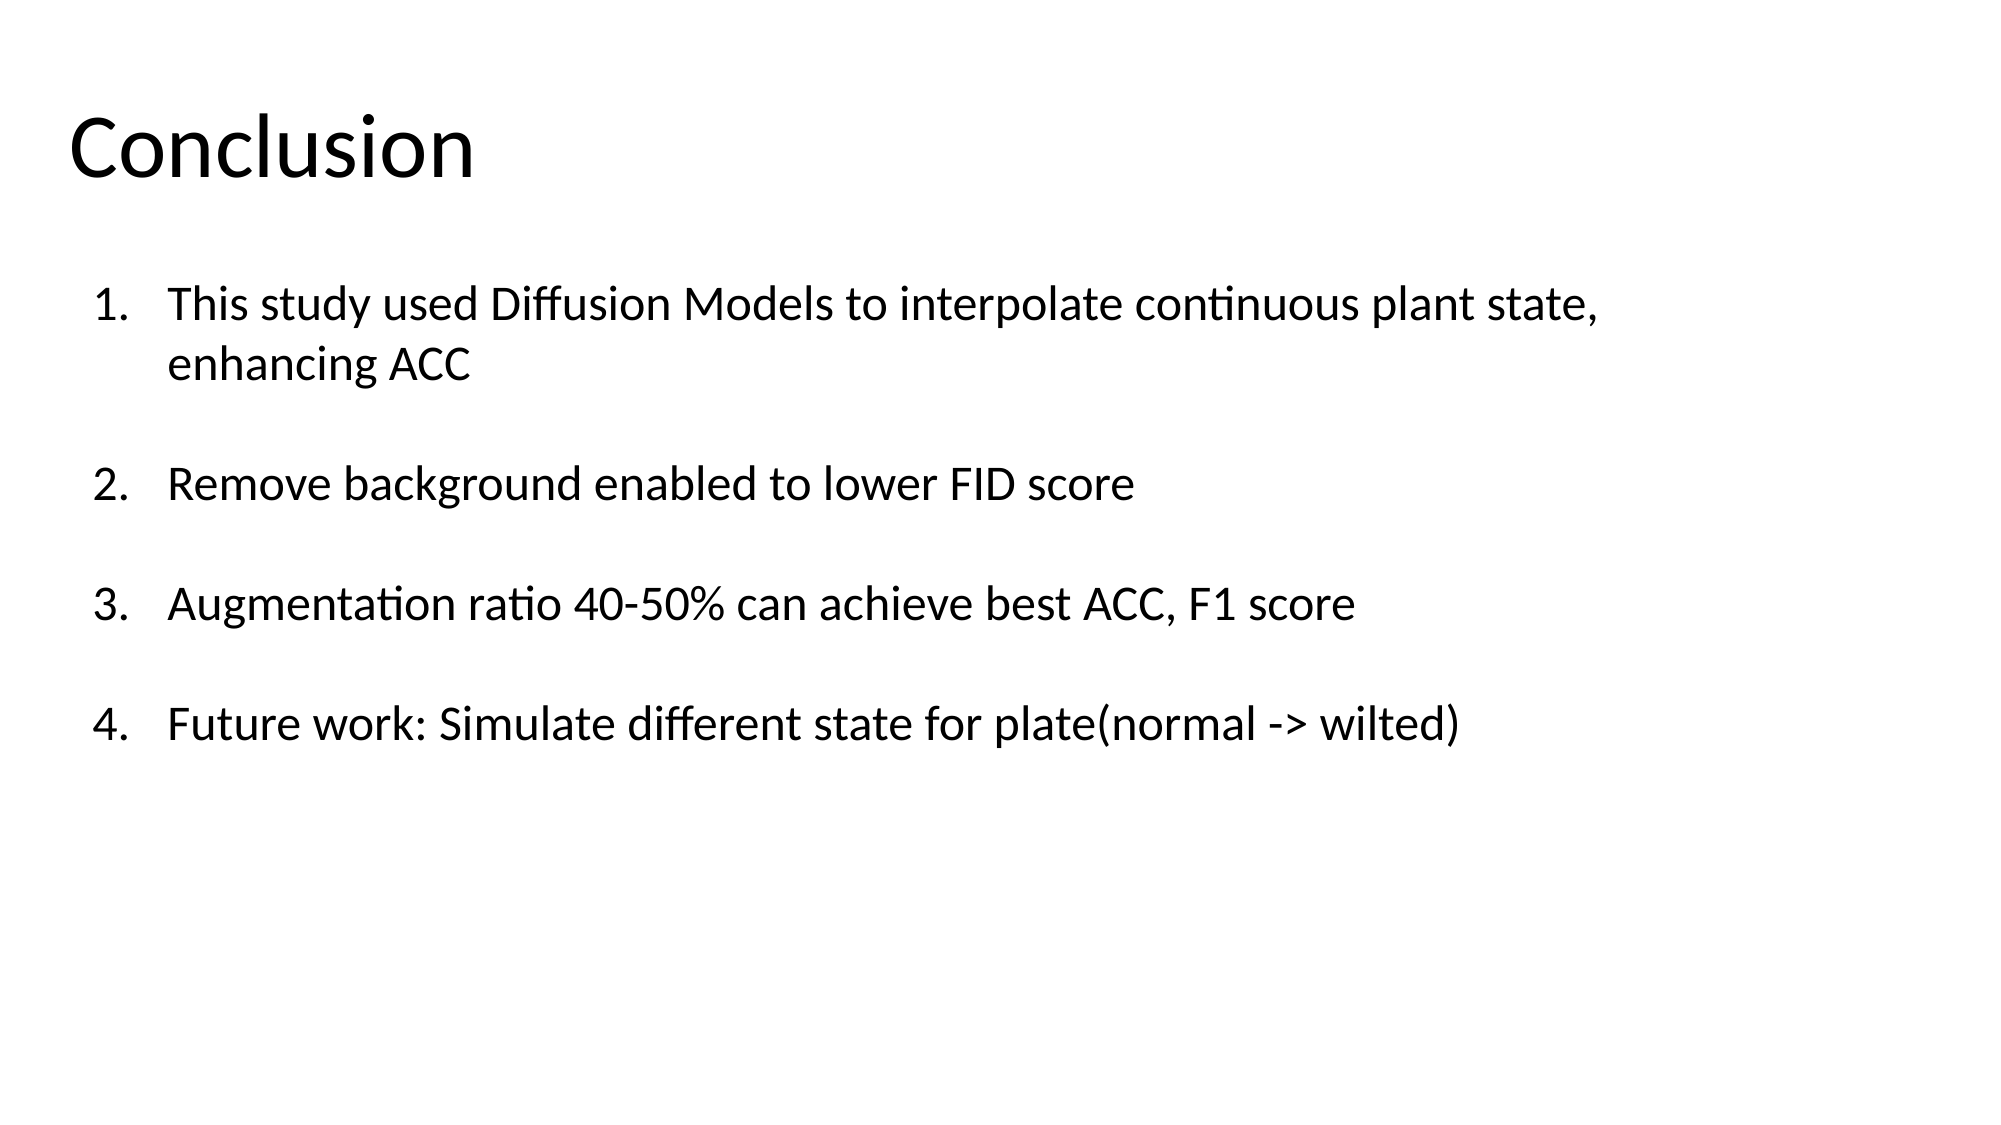

# Conclusion
This study used Diffusion Models to interpolate continuous plant state, enhancing ACC

Remove background enabled to lower FID score

Augmentation ratio 40-50% can achieve best ACC, F1 score

Future work: Simulate different state for plate(normal -> wilted)